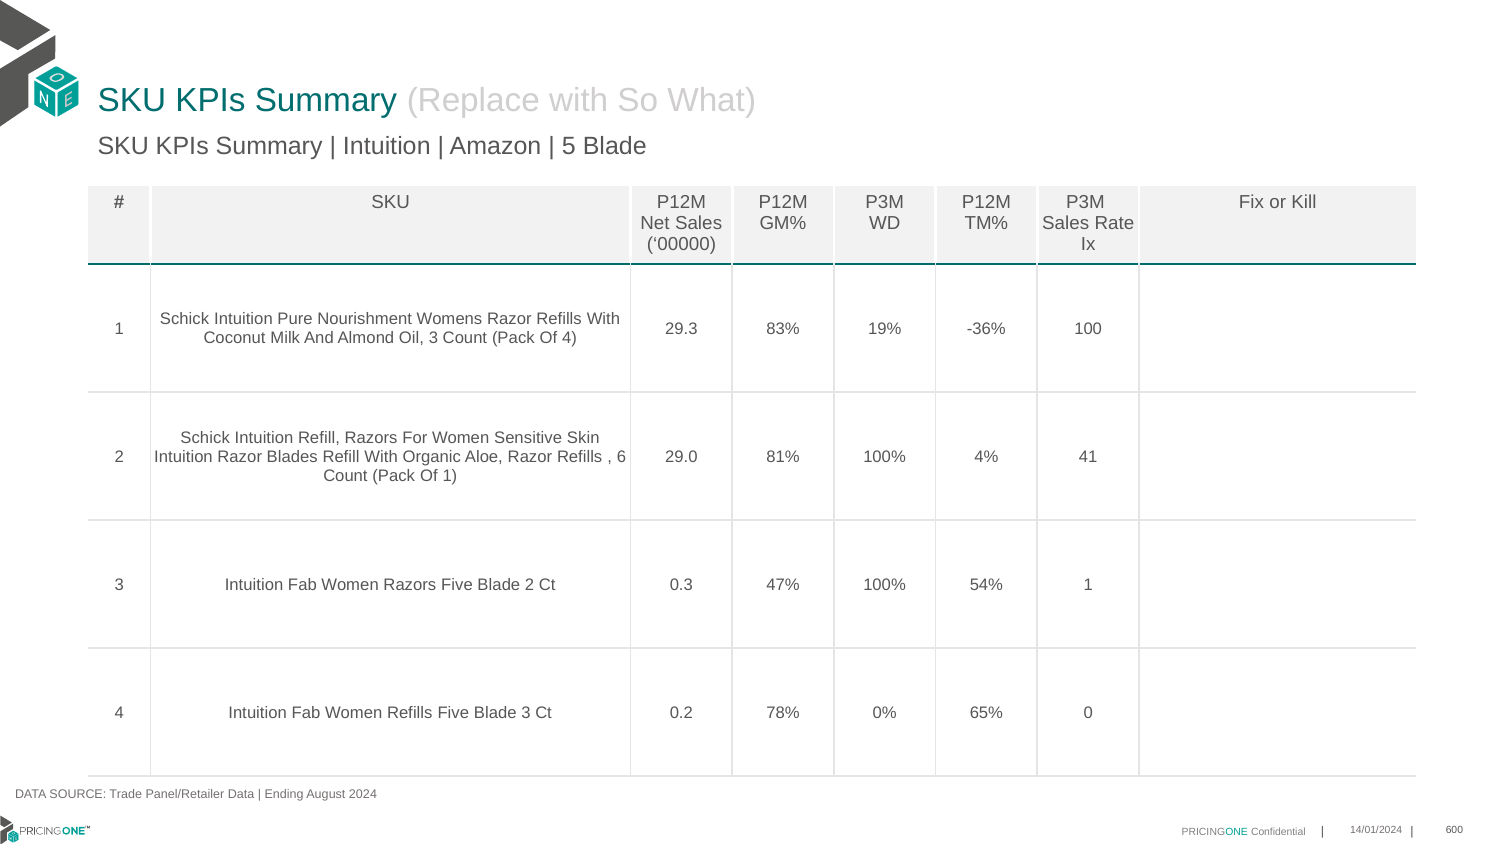

# SKU KPIs Summary (Replace with So What)
SKU KPIs Summary | Intuition | Amazon | 5 Blade
| # | SKU | P12M Net Sales (‘00000) | P12M GM% | P3M WD | P12M TM% | P3M Sales Rate Ix | Fix or Kill |
| --- | --- | --- | --- | --- | --- | --- | --- |
| 1 | Schick Intuition Pure Nourishment Womens Razor Refills With Coconut Milk And Almond Oil, 3 Count (Pack Of 4) | 29.3 | 83% | 19% | -36% | 100 |  |
| 2 | Schick Intuition Refill, Razors For Women Sensitive Skin Intuition Razor Blades Refill With Organic Aloe, Razor Refills , 6 Count (Pack Of 1) | 29.0 | 81% | 100% | 4% | 41 |  |
| 3 | Intuition Fab Women Razors Five Blade 2 Ct | 0.3 | 47% | 100% | 54% | 1 |  |
| 4 | Intuition Fab Women Refills Five Blade 3 Ct | 0.2 | 78% | 0% | 65% | 0 |  |
DATA SOURCE: Trade Panel/Retailer Data | Ending August 2024

14/01/2024
600